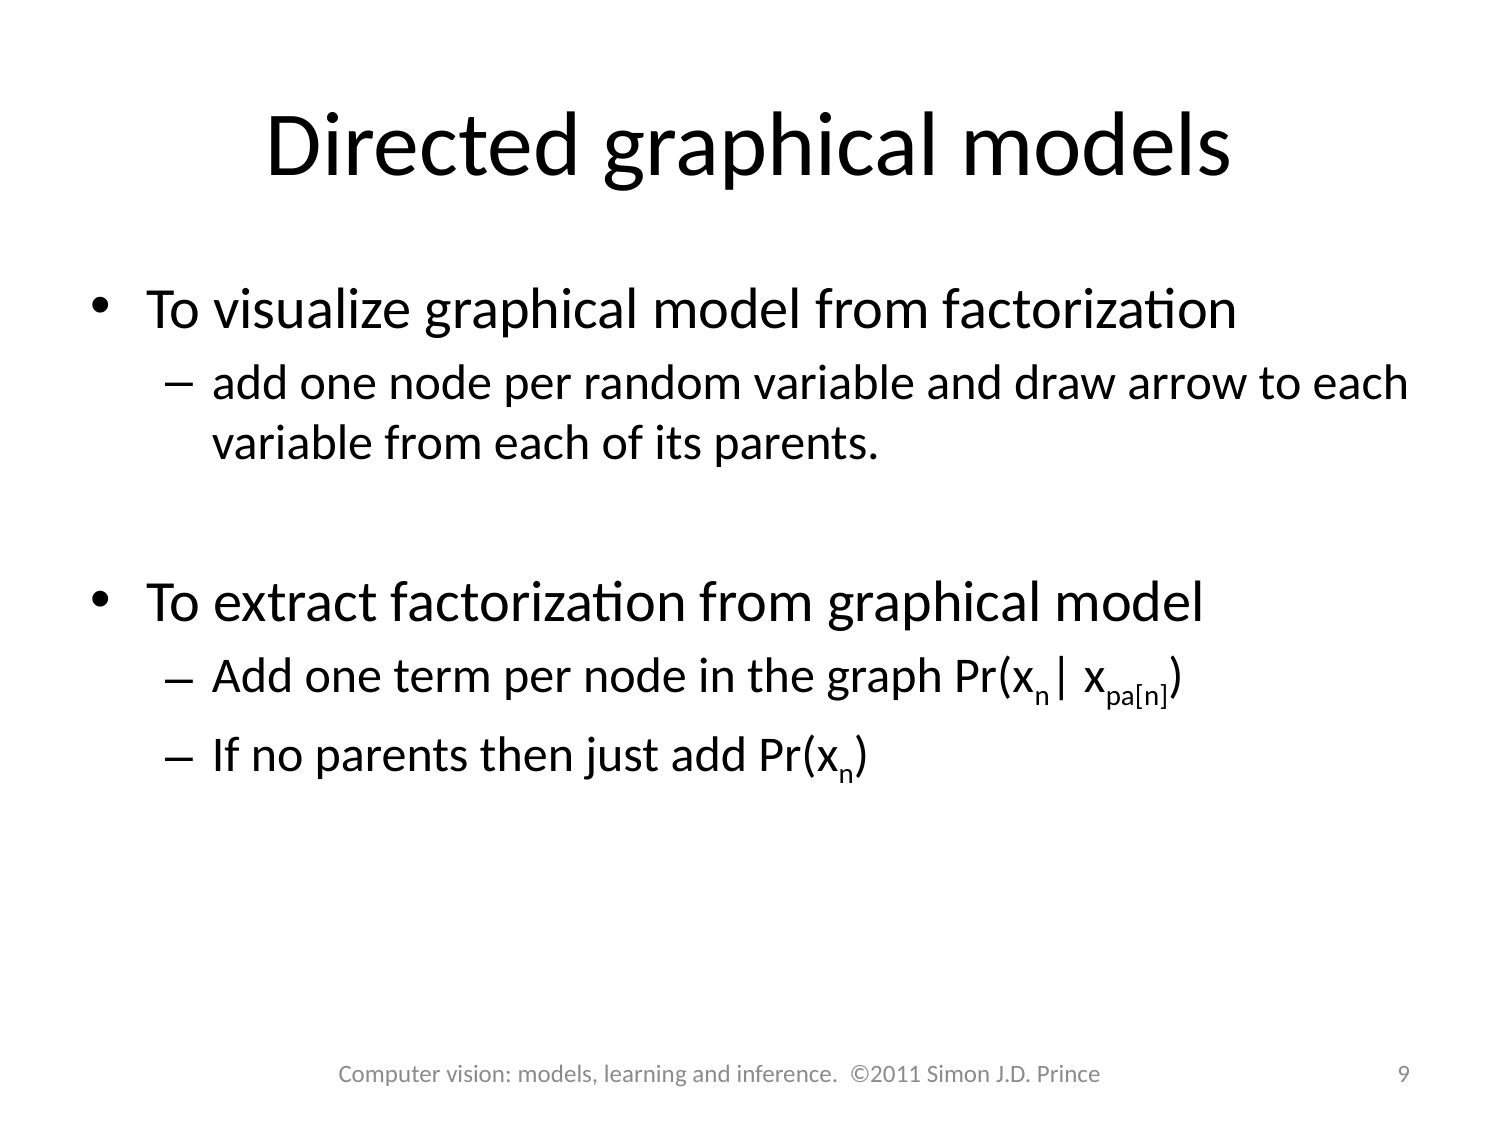

# Directed graphical models
To visualize graphical model from factorization
add one node per random variable and draw arrow to each variable from each of its parents.

To extract factorization from graphical model
Add one term per node in the graph Pr(xn| xpa[n])
If no parents then just add Pr(xn)

Computer vision: models, learning and inference.  ©2011 Simon J.D. Prince
9